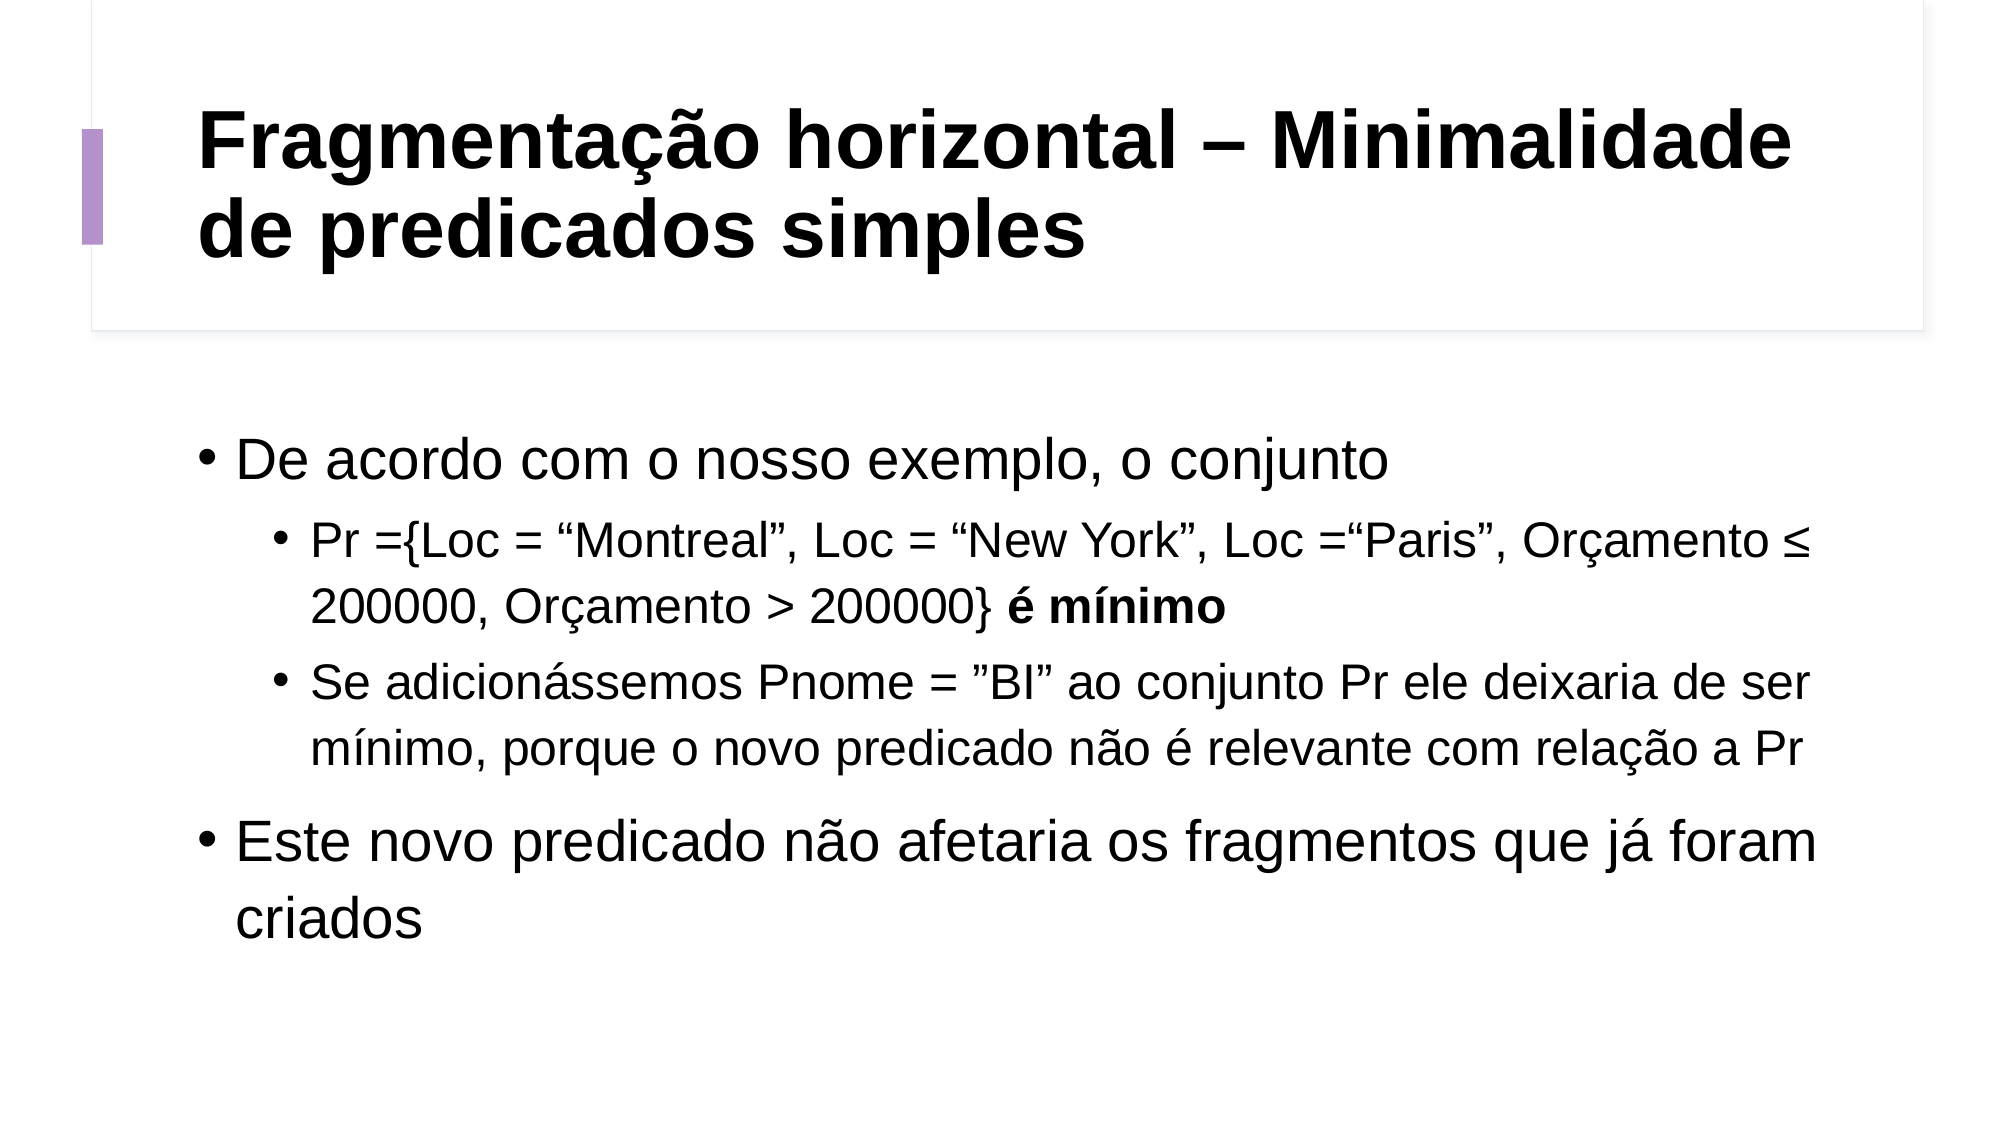

# Fragmentação horizontal – Minimalidade de predicados simples
De acordo com o nosso exemplo, o conjunto
Pr ={Loc = “Montreal”, Loc = “New York”, Loc =“Paris”, Orçamento ≤ 200000, Orçamento > 200000} é mínimo
Se adicionássemos Pnome = ”BI” ao conjunto Pr ele deixaria de ser mínimo, porque o novo predicado não é relevante com relação a Pr
Este novo predicado não afetaria os fragmentos que já foram criados